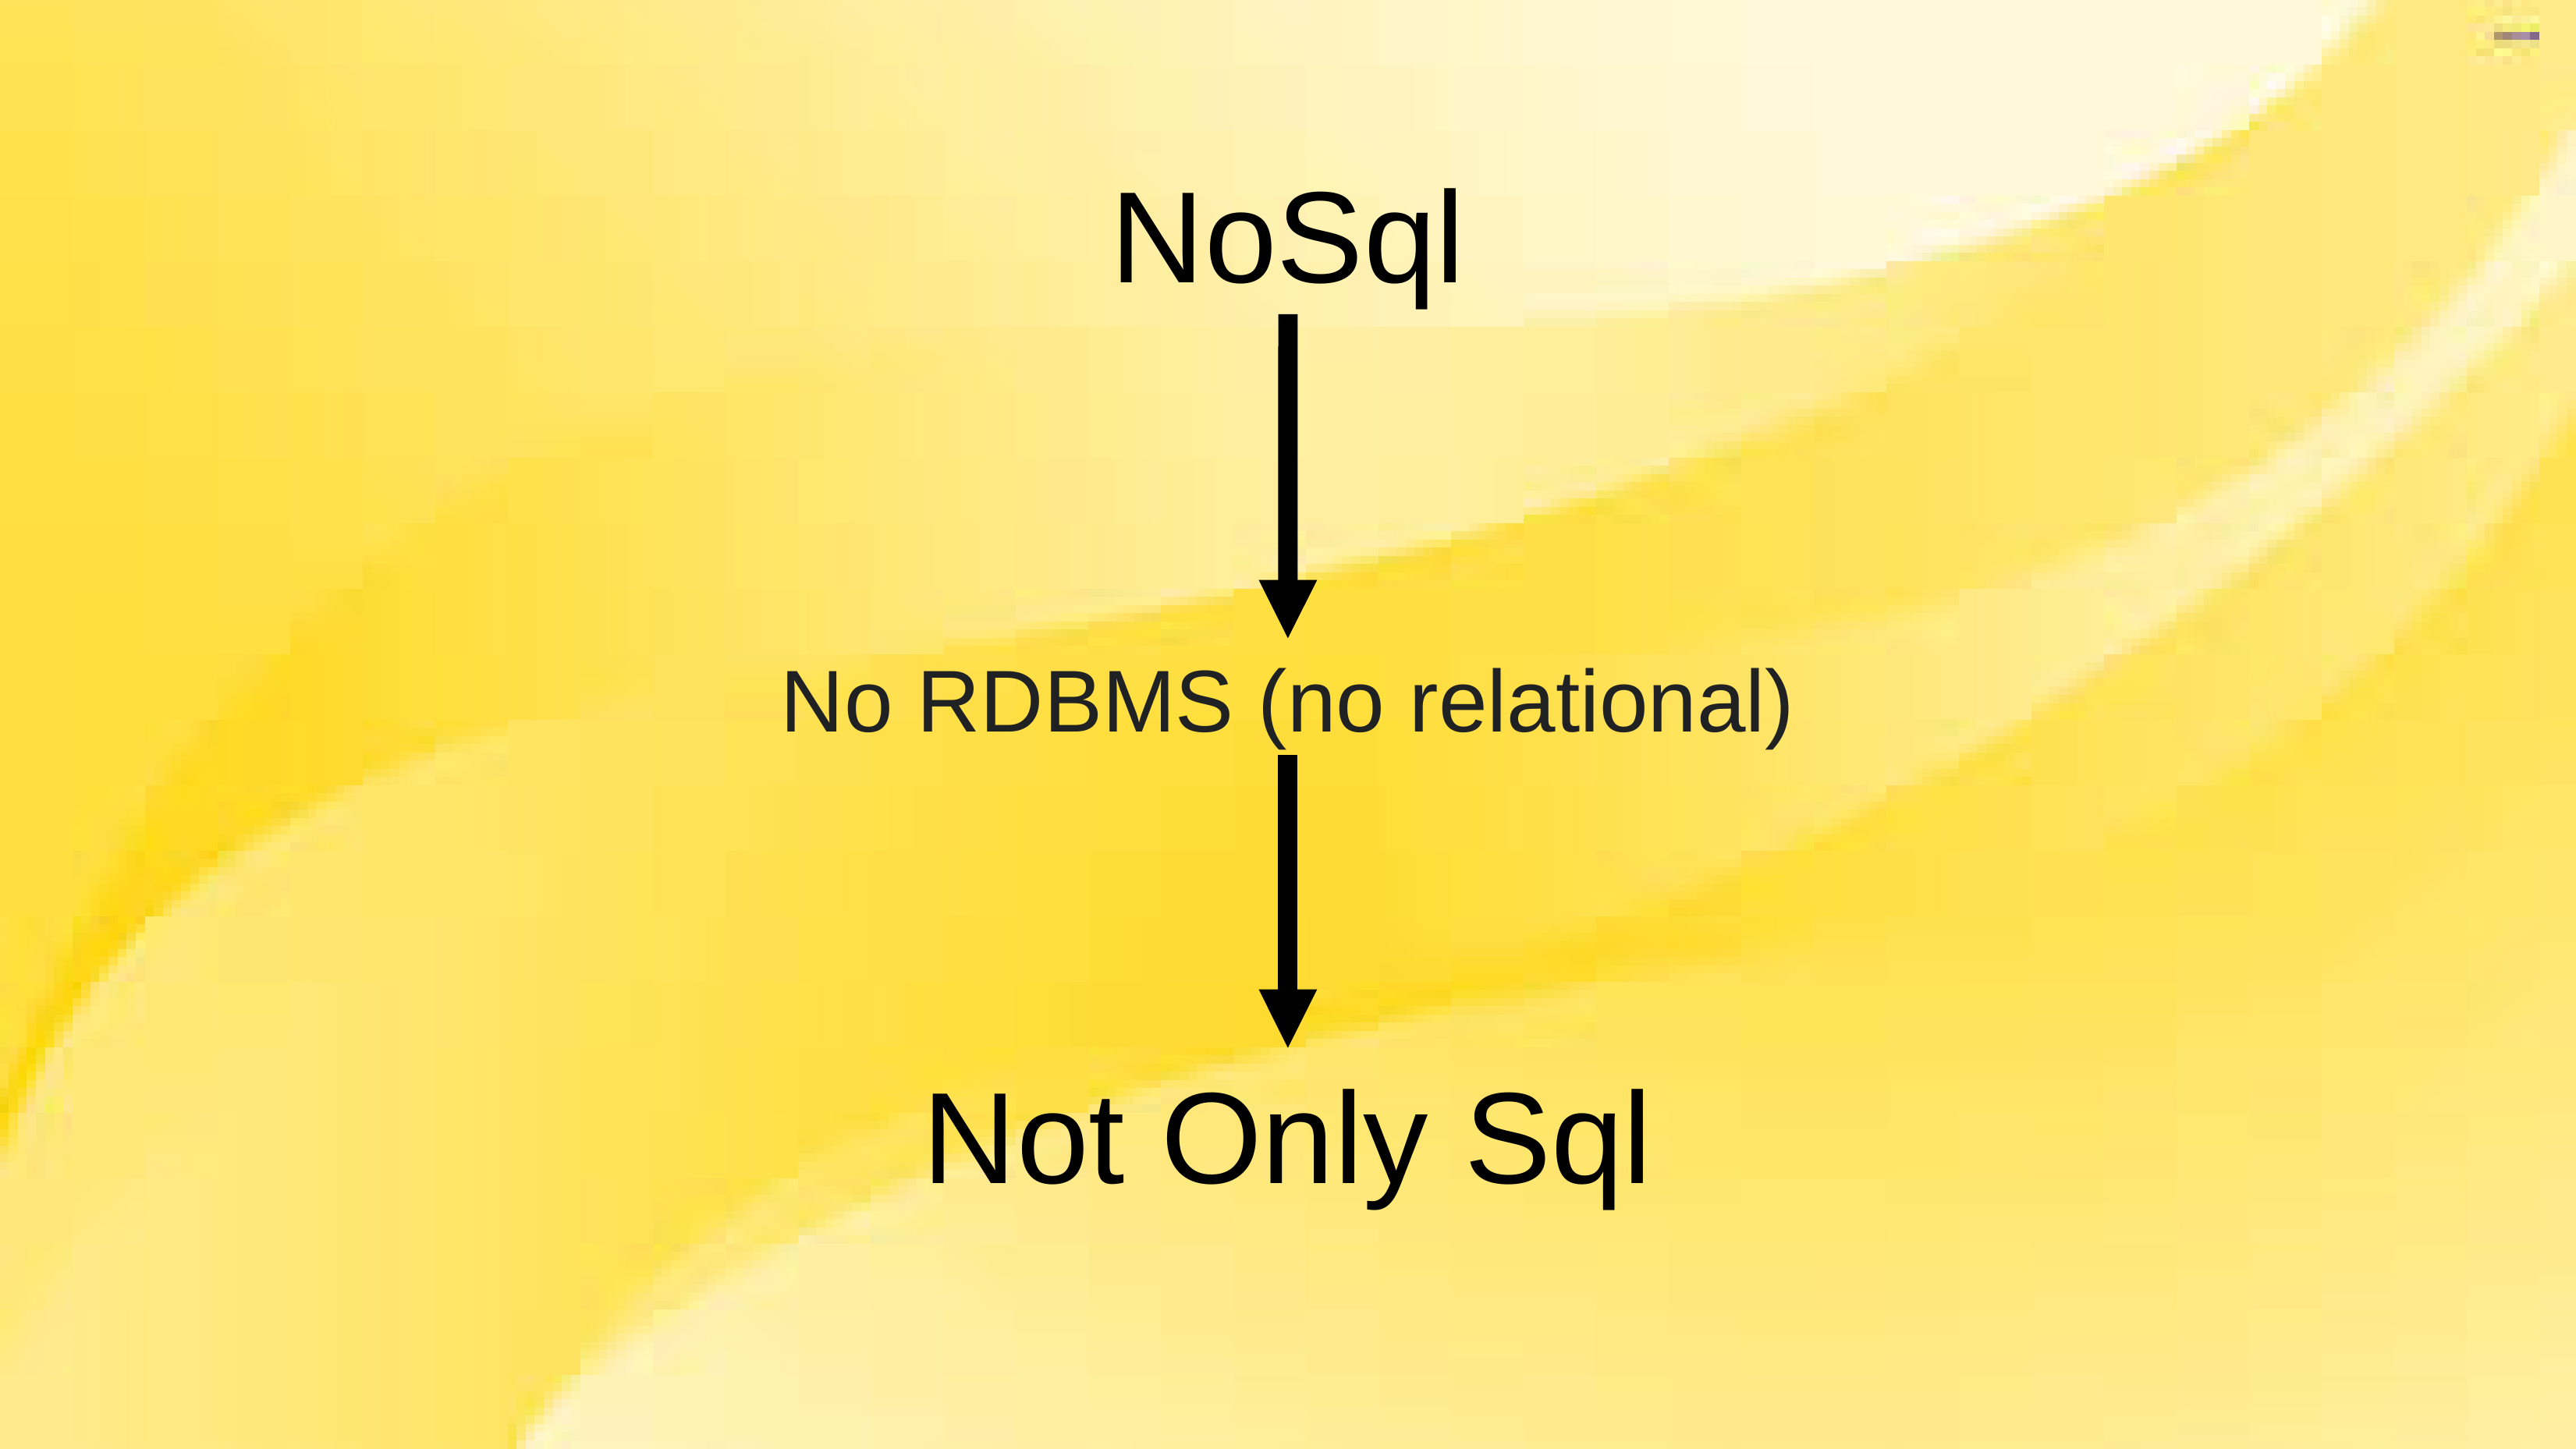

NoSql
No RDBMS (no relational)
Not Only Sql